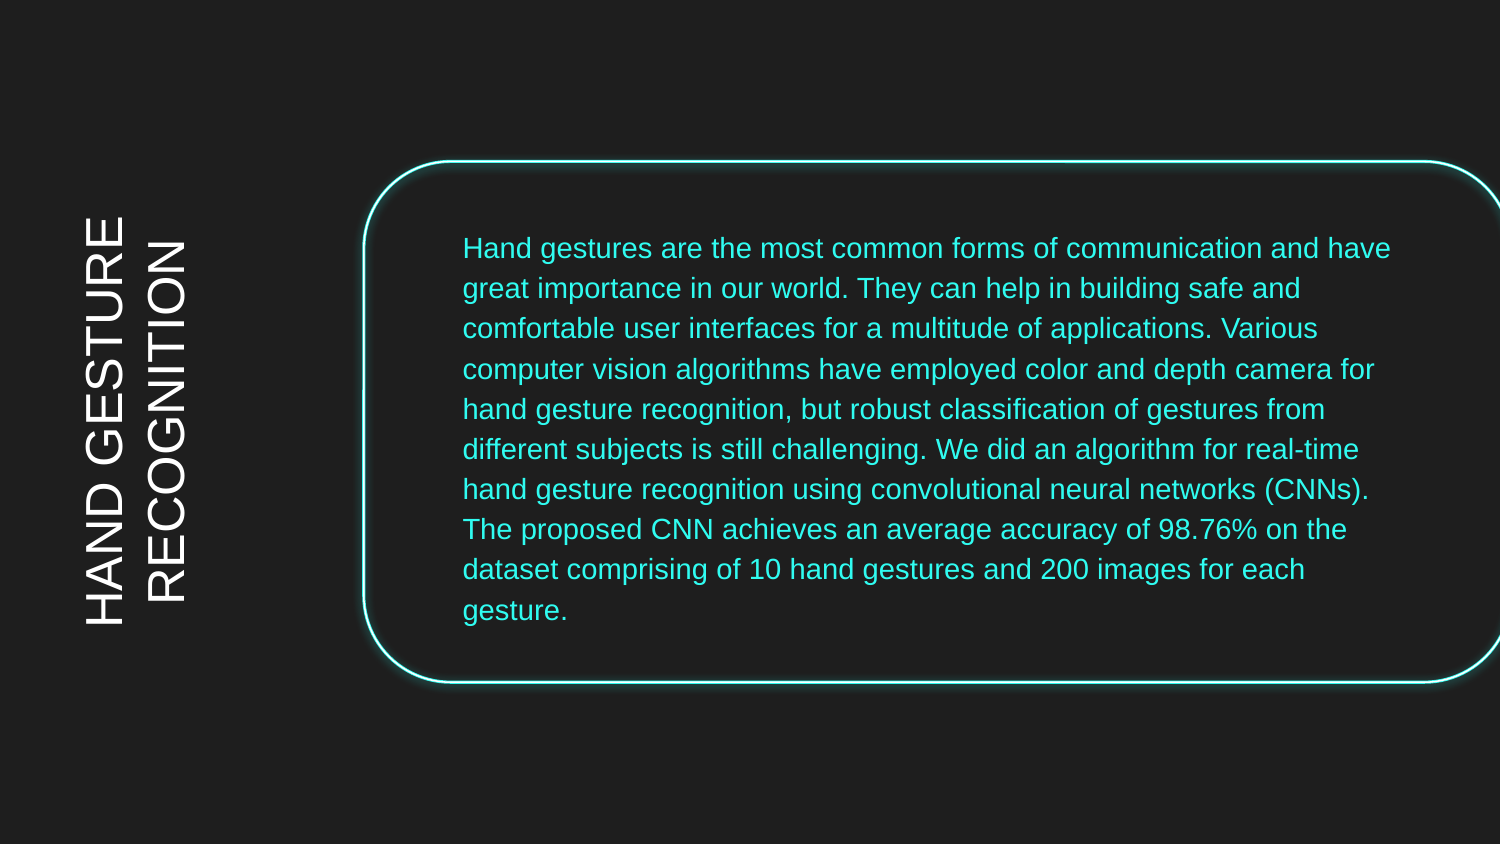

Hand gestures are the most common forms of communication and have great importance in our world. They can help in building safe and comfortable user interfaces for a multitude of applications. Various computer vision algorithms have employed color and depth camera for hand gesture recognition, but robust classification of gestures from different subjects is still challenging. We did an algorithm for real-time hand gesture recognition using convolutional neural networks (CNNs). The proposed CNN achieves an average accuracy of 98.76% on the dataset comprising of 10 hand gestures and 200 images for each gesture.

# HAND GESTURE RECOGNITION